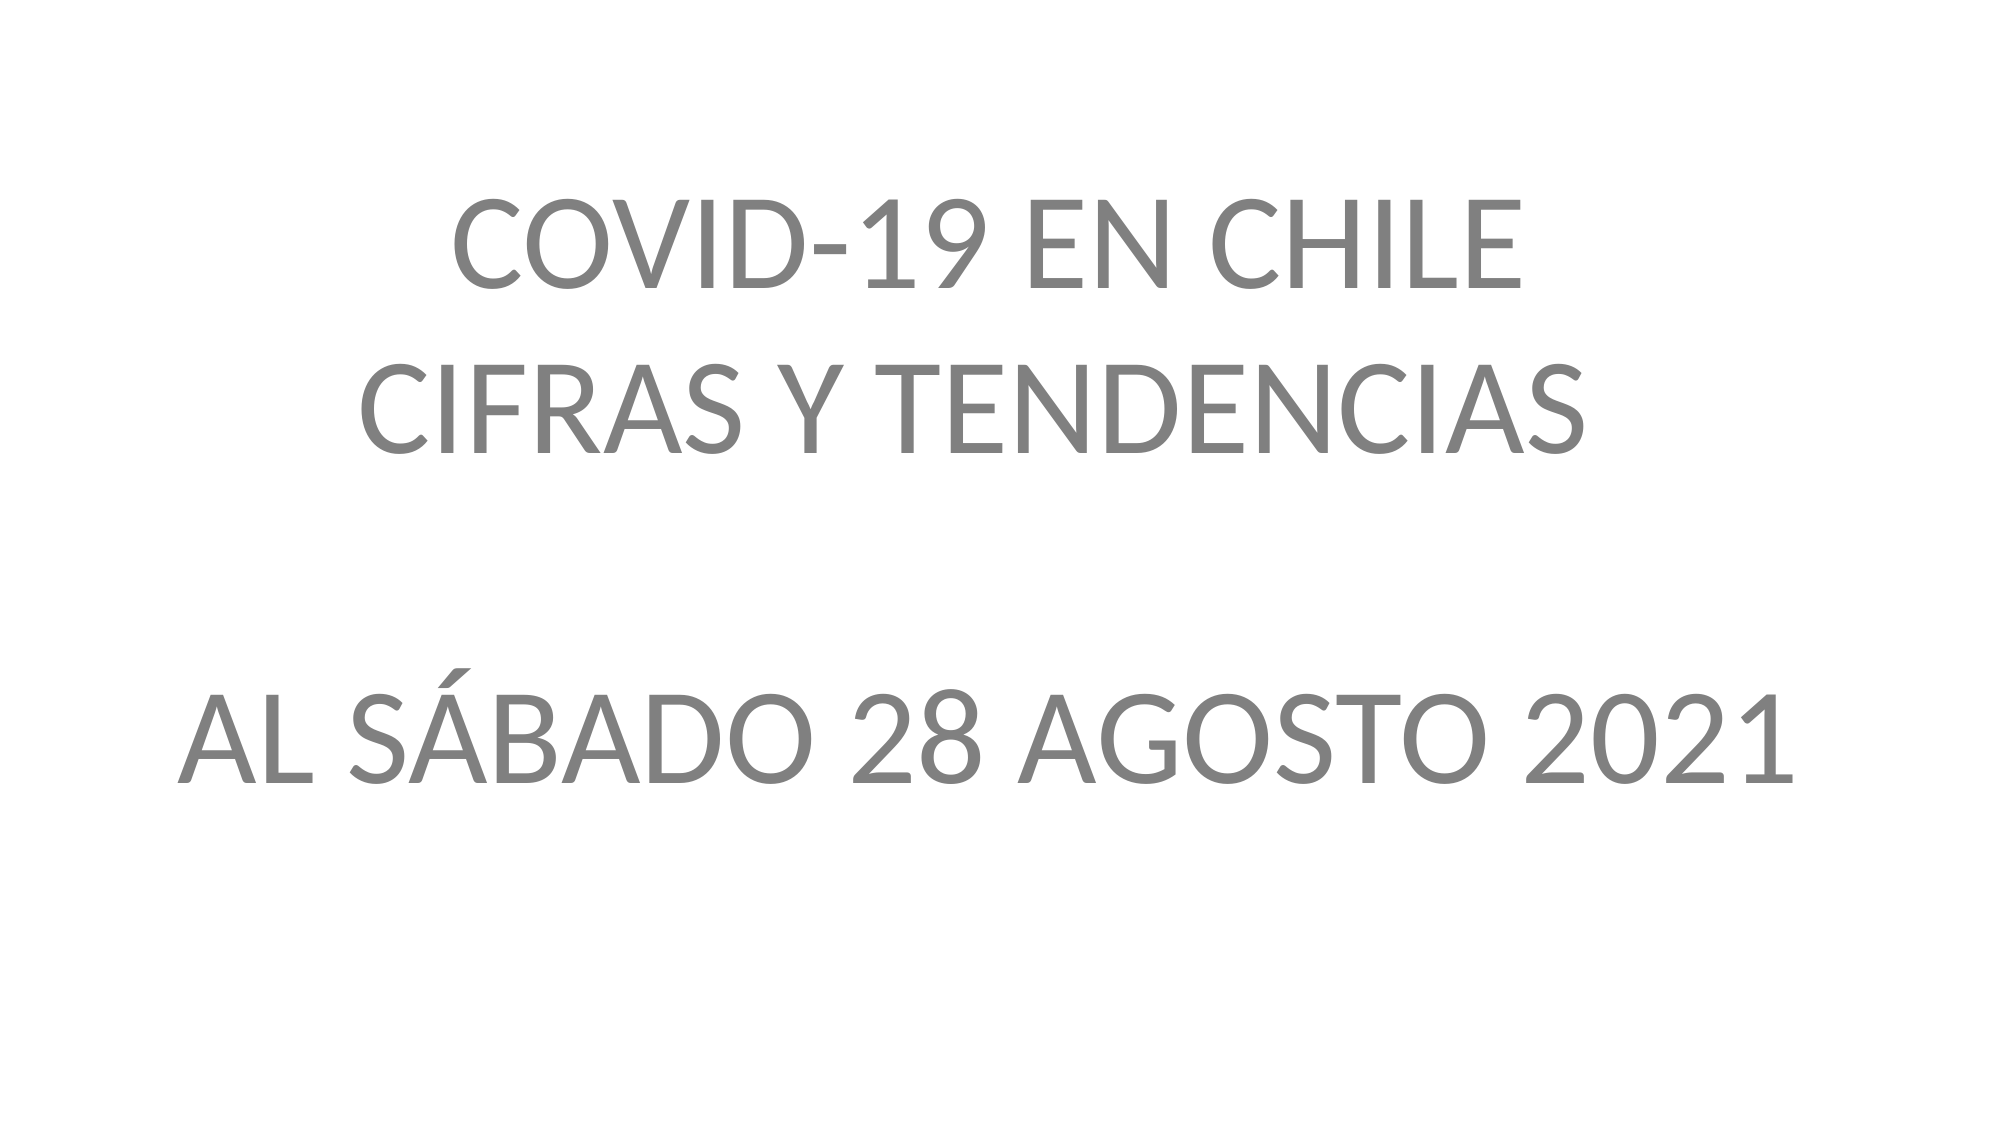

COVID-19 EN CHILE
CIFRAS Y TENDENCIAS

AL SÁBADO 28 AGOSTO 2021